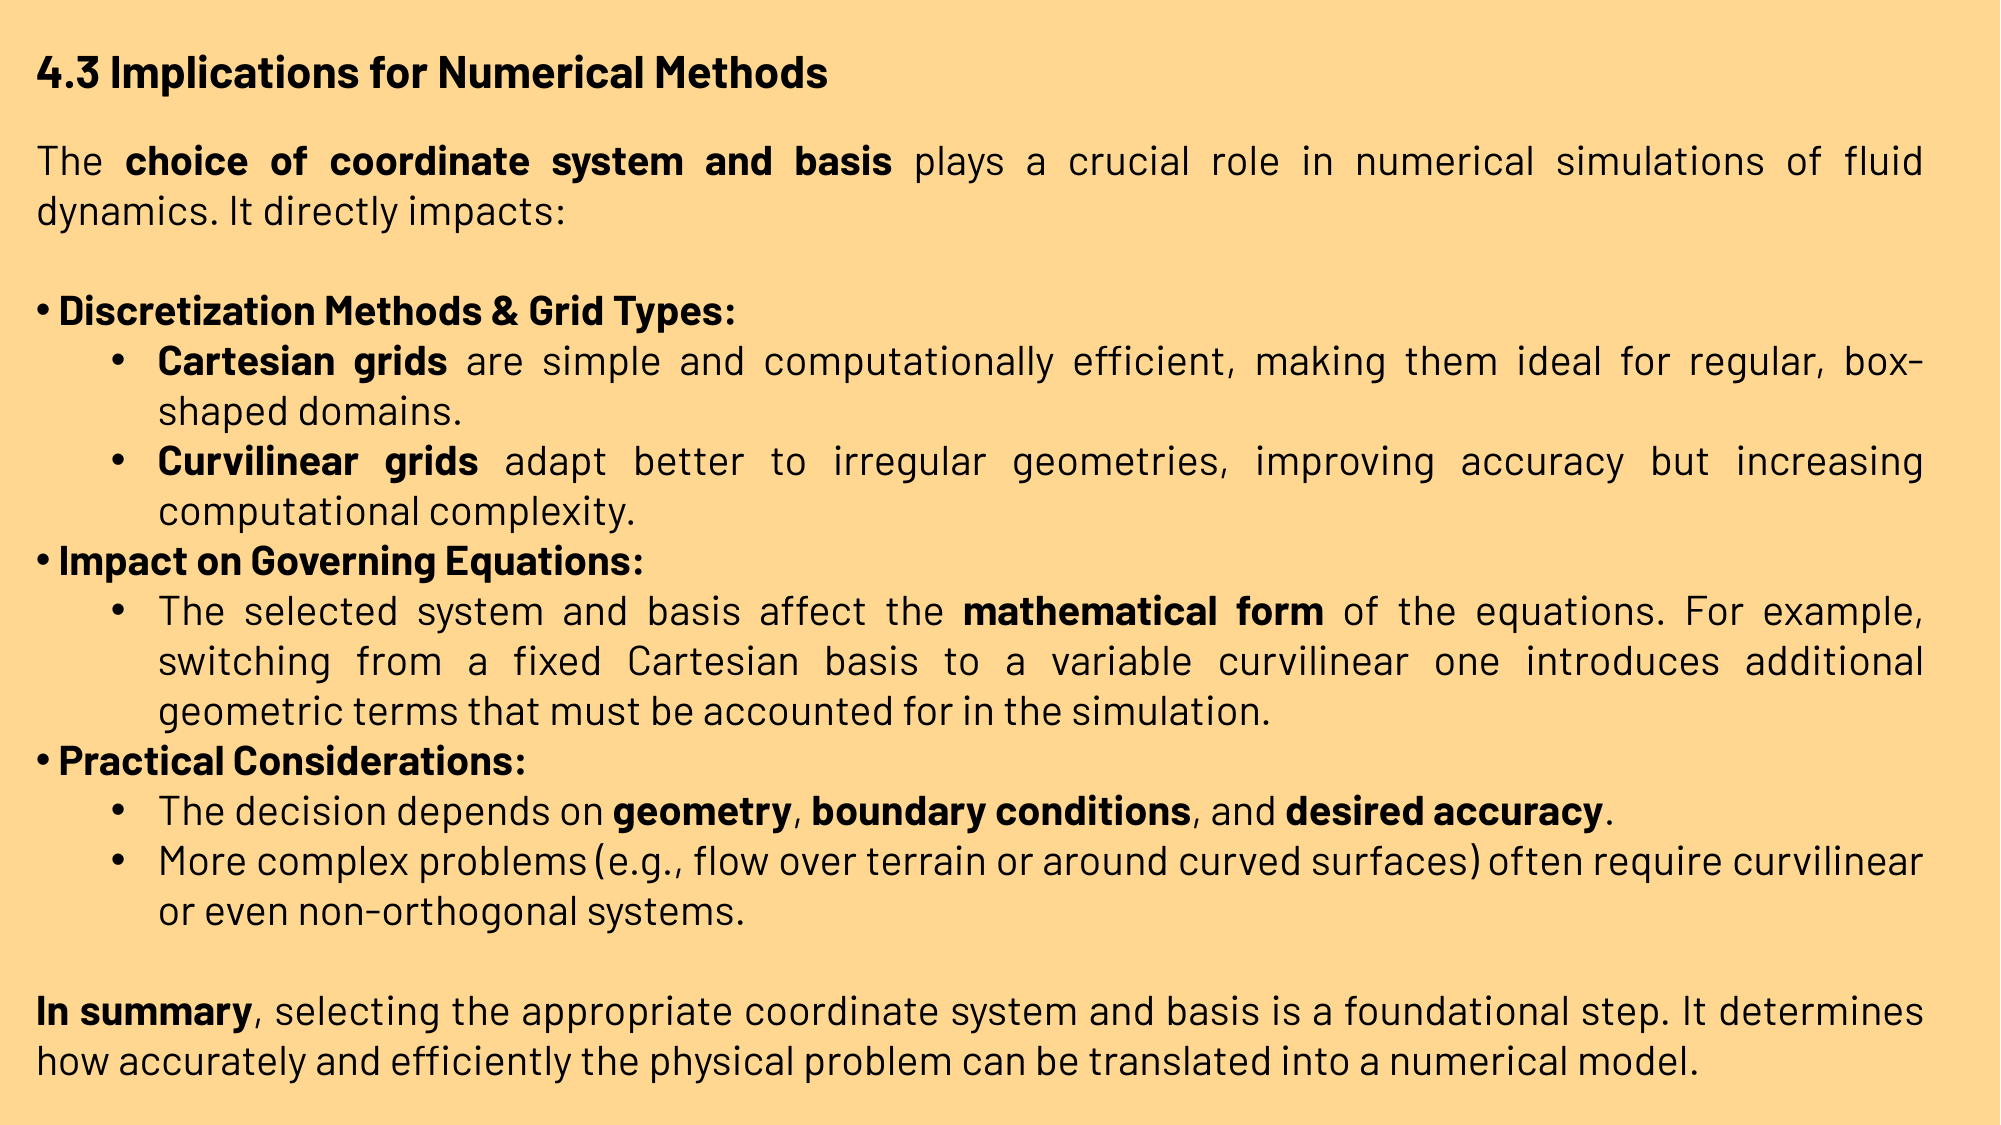

4.3 Implications for Numerical Methods
The choice of coordinate system and basis plays a crucial role in numerical simulations of fluid dynamics. It directly impacts:

 Discretization Methods & Grid Types:
Cartesian grids are simple and computationally efficient, making them ideal for regular, box-shaped domains.
Curvilinear grids adapt better to irregular geometries, improving accuracy but increasing computational complexity.
 Impact on Governing Equations:
The selected system and basis affect the mathematical form of the equations. For example, switching from a fixed Cartesian basis to a variable curvilinear one introduces additional geometric terms that must be accounted for in the simulation.
 Practical Considerations:
The decision depends on geometry, boundary conditions, and desired accuracy.
More complex problems (e.g., flow over terrain or around curved surfaces) often require curvilinear or even non-orthogonal systems.

In summary, selecting the appropriate coordinate system and basis is a foundational step. It determines how accurately and efficiently the physical problem can be translated into a numerical model.